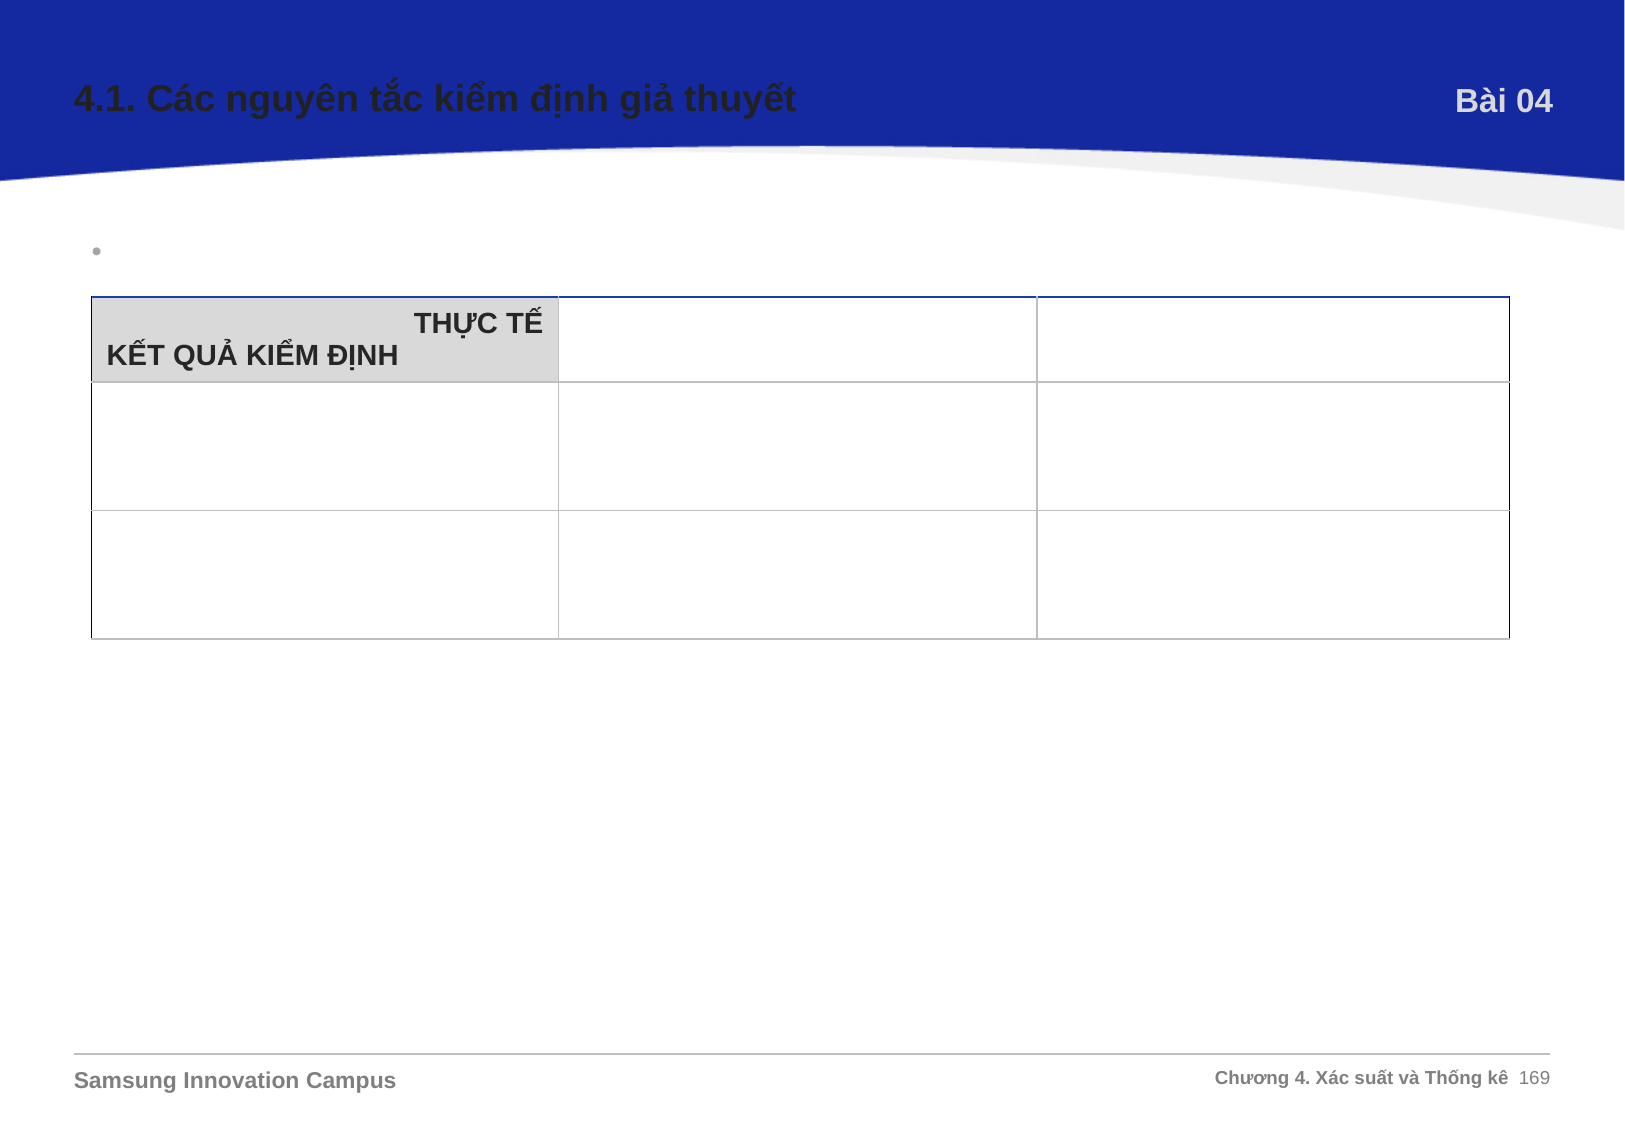

4.1. Các nguyên tắc kiểm định giả thuyết
Bài 04
Nguyên tắc kiểm định giả thuyết trong thống kê:
| THỰC TẾ KẾT QUẢ KIỂM ĐỊNH |  |  |
| --- | --- | --- |
|  |  |  |
|  |  |  |